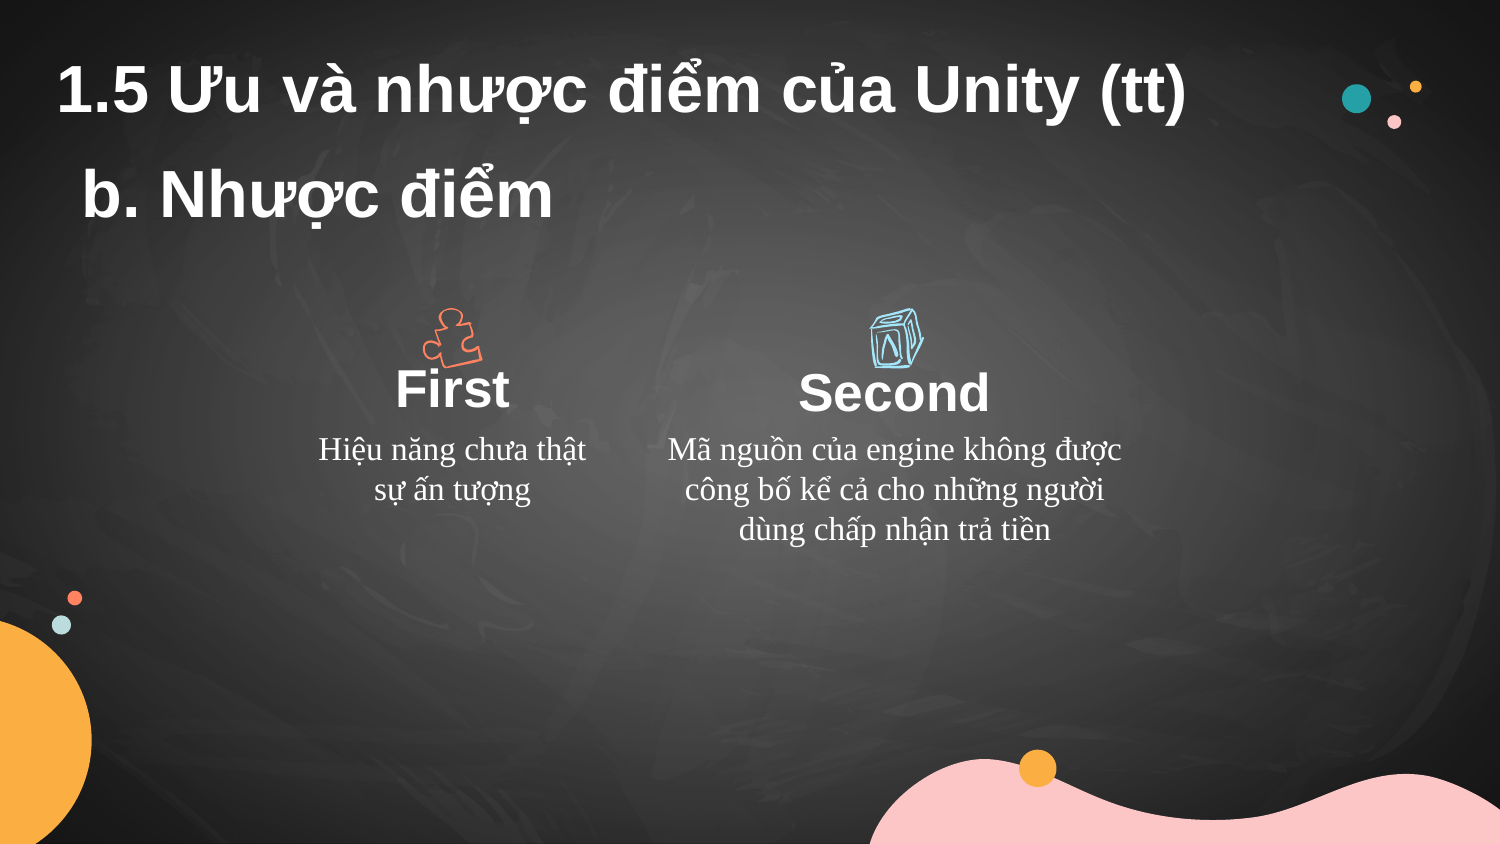

1.5 Ưu và nhược điểm của Unity (tt)
b. Nhược điểm

First
Second
Mã nguồn của engine không được công bố kể cả cho những người dùng chấp nhận trả tiền
Hiệu năng chưa thật sự ấn tượng